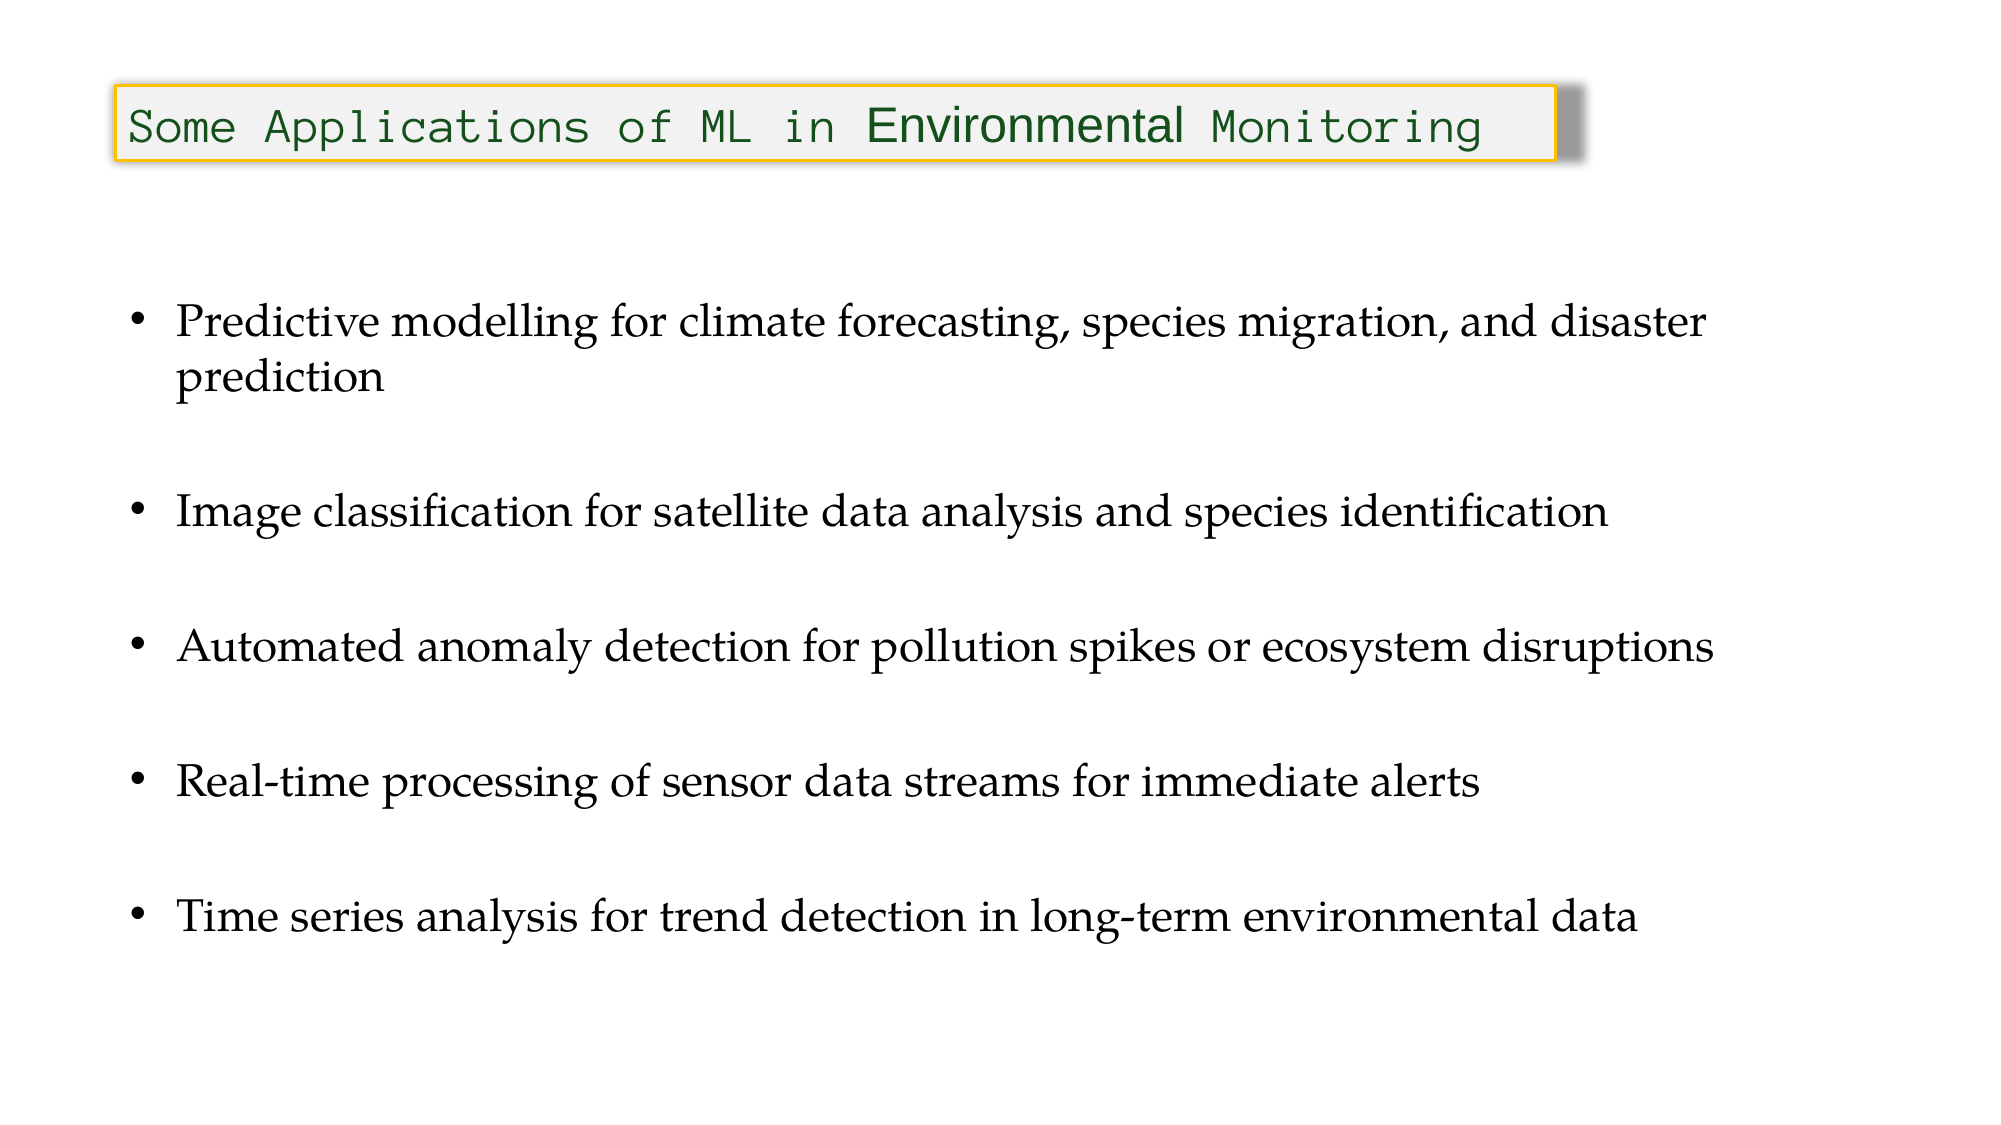

Some Applications of ML in Environmental Monitoring
Predictive modelling for climate forecasting, species migration, and disaster prediction

Image classification for satellite data analysis and species identification

Automated anomaly detection for pollution spikes or ecosystem disruptions

Real-time processing of sensor data streams for immediate alerts

Time series analysis for trend detection in long-term environmental data